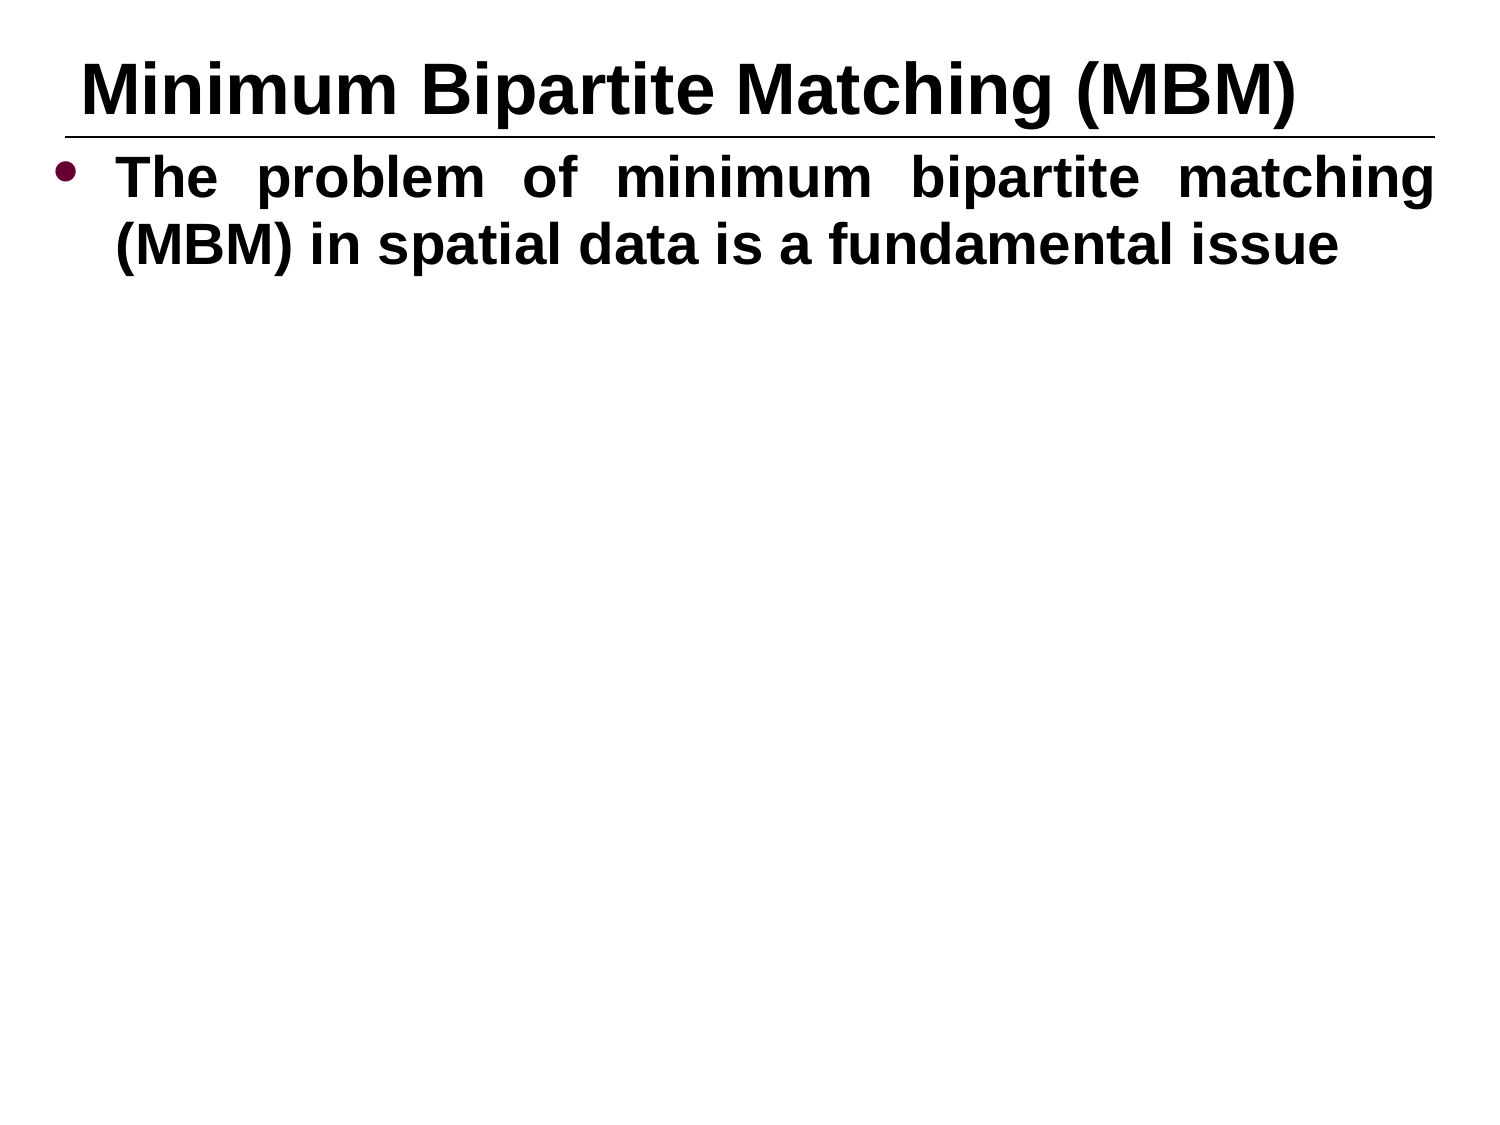

# Minimum Bipartite Matching (MBM)
The problem of minimum bipartite matching (MBM) in spatial data is a fundamental issue